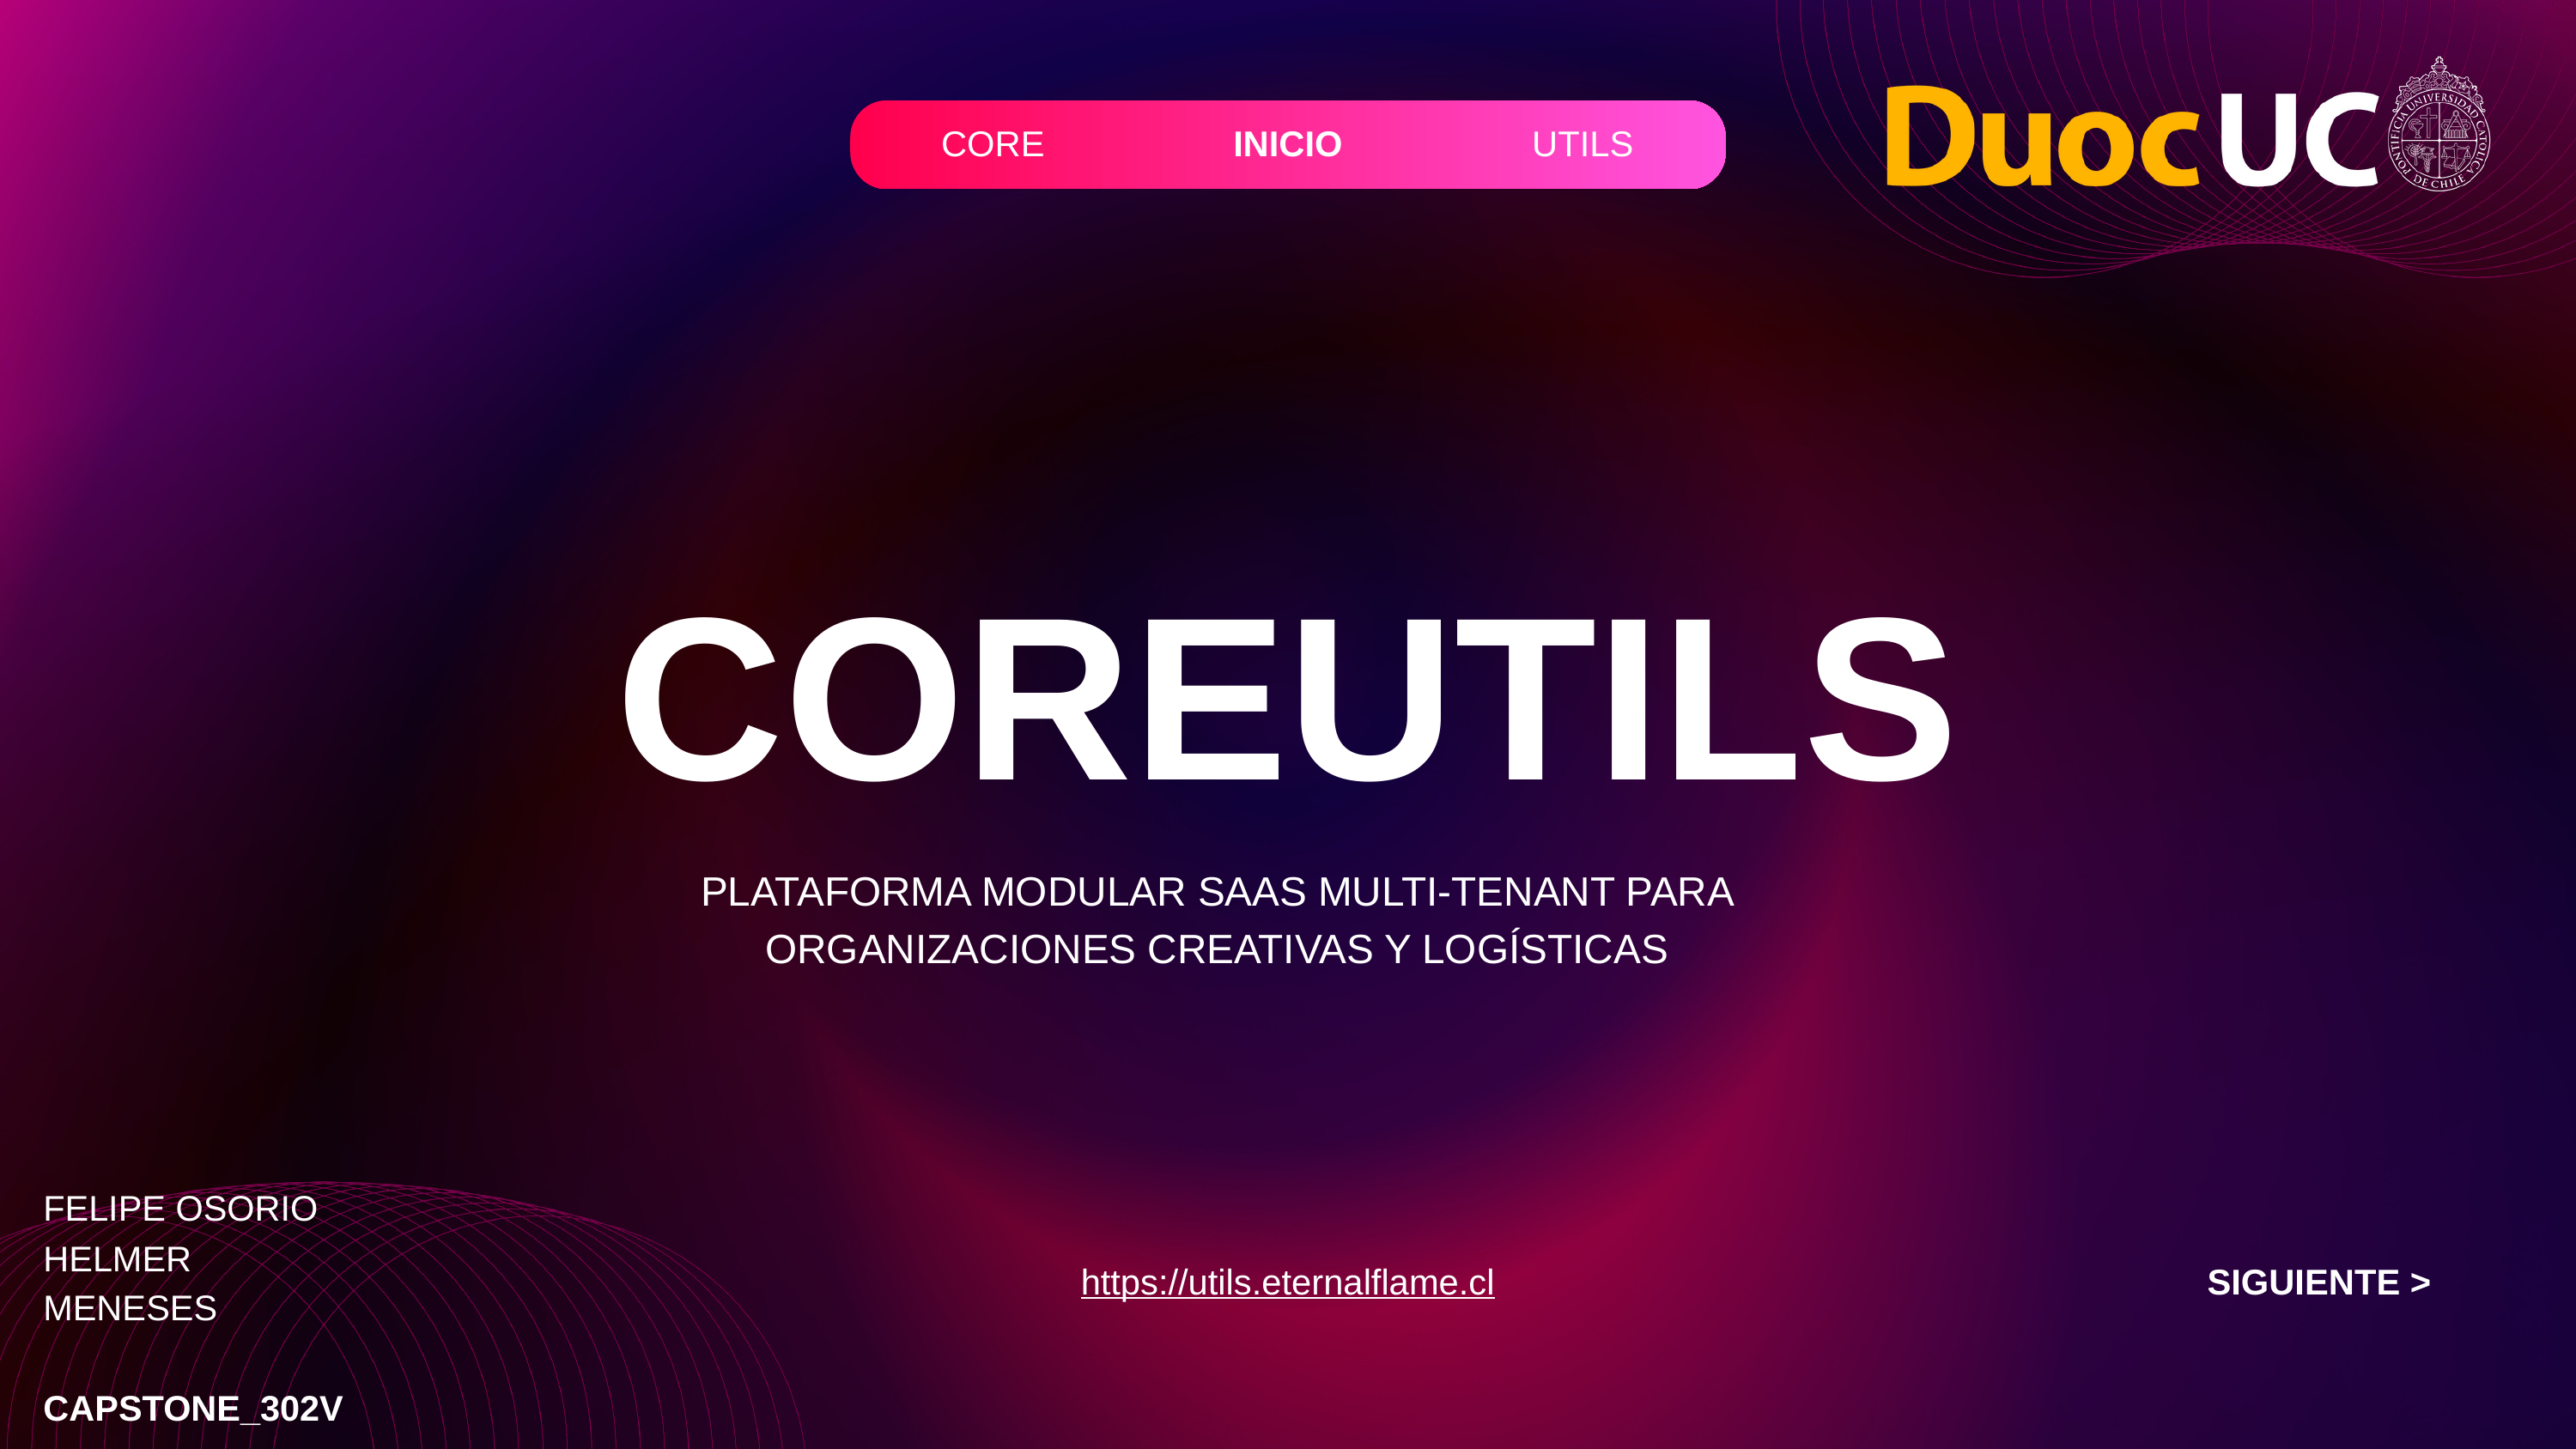

CORE
INICIO
UTILS
COREUTILS
PLATAFORMA MODULAR SAAS MULTI-TENANT PARA ORGANIZACIONES CREATIVAS Y LOGÍSTICAS
FELIPE OSORIO
HELMER MENESES

CAPSTONE_302V

https://utils.eternalflame.cl
SIGUIENTE >